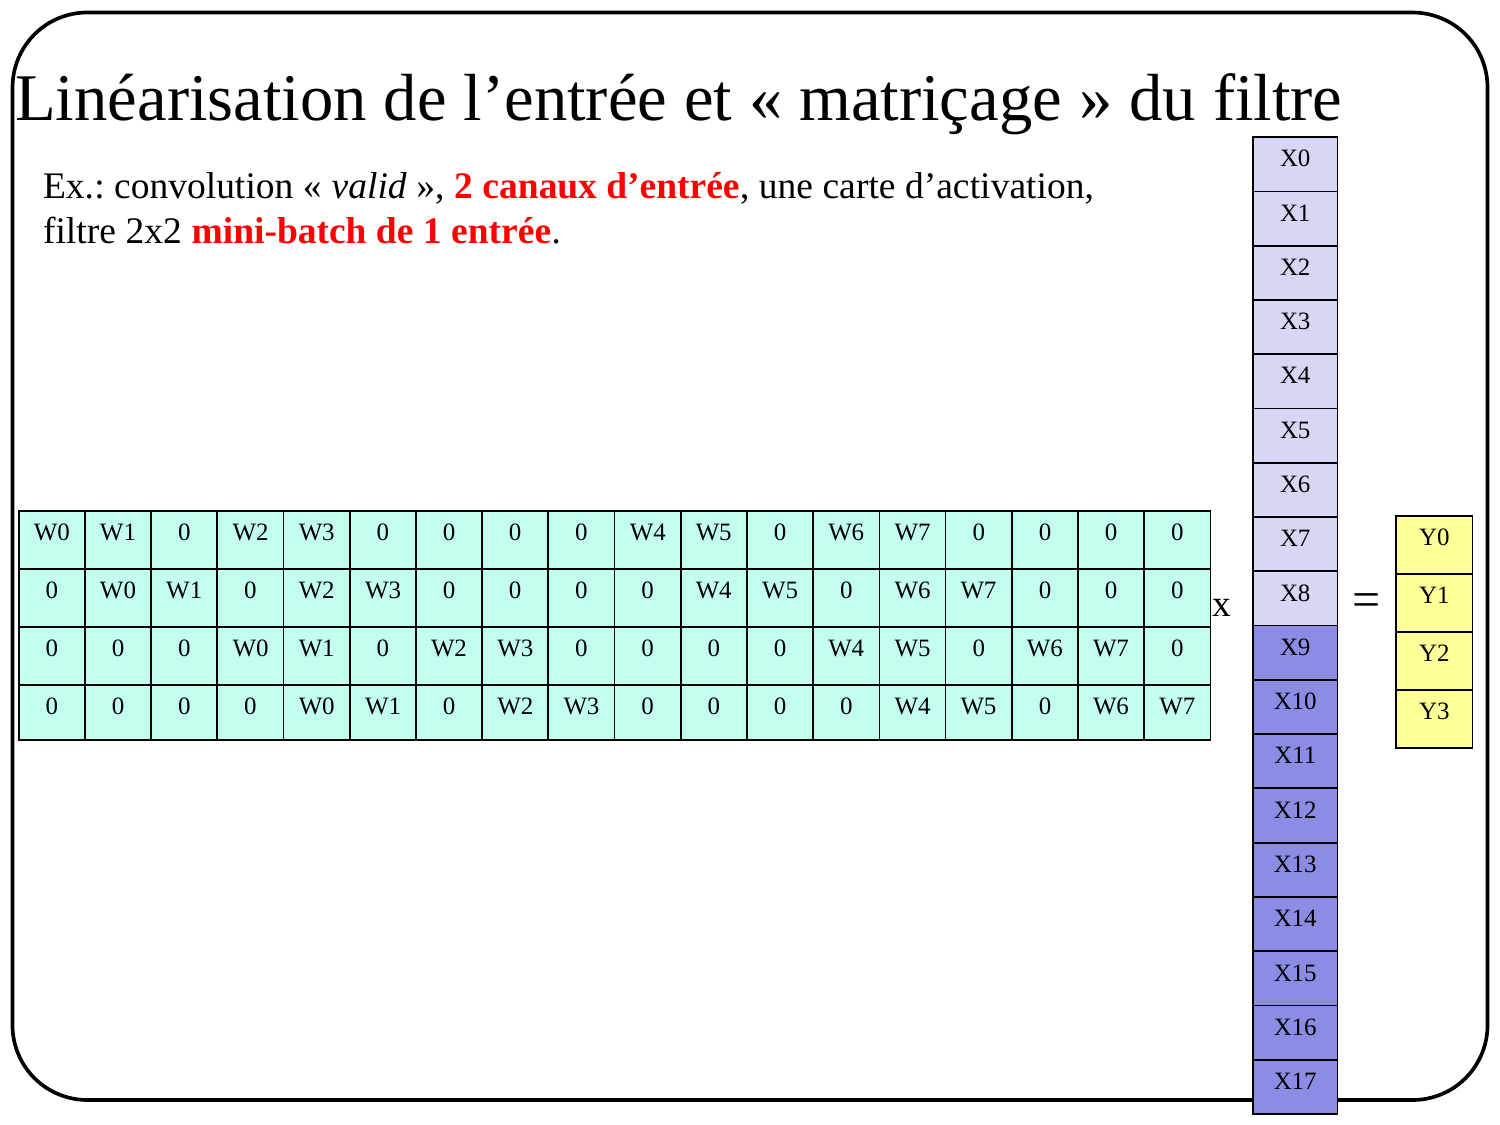

Linéarisation de l’entrée et « matriçage » du filtre
| X0 |
| --- |
| X1 |
| X2 |
| X3 |
| X4 |
| X5 |
| X6 |
| X7 |
| X8 |
| X9 |
| X10 |
| X11 |
| X12 |
| X13 |
| X14 |
| X15 |
| X16 |
| X17 |
Ex.: convolution « valid », 2 canaux d’entrée, une carte d’activation,
filtre 2x2 mini-batch de 1 entrée.
| W0 | W1 | 0 | W2 | W3 | 0 | 0 | 0 | 0 | W4 | W5 | 0 | W6 | W7 | 0 | 0 | 0 | 0 |
| --- | --- | --- | --- | --- | --- | --- | --- | --- | --- | --- | --- | --- | --- | --- | --- | --- | --- |
| 0 | W0 | W1 | 0 | W2 | W3 | 0 | 0 | 0 | 0 | W4 | W5 | 0 | W6 | W7 | 0 | 0 | 0 |
| 0 | 0 | 0 | W0 | W1 | 0 | W2 | W3 | 0 | 0 | 0 | 0 | W4 | W5 | 0 | W6 | W7 | 0 |
| 0 | 0 | 0 | 0 | W0 | W1 | 0 | W2 | W3 | 0 | 0 | 0 | 0 | W4 | W5 | 0 | W6 | W7 |
| Y0 |
| --- |
| Y1 |
| Y2 |
| Y3 |
=
x